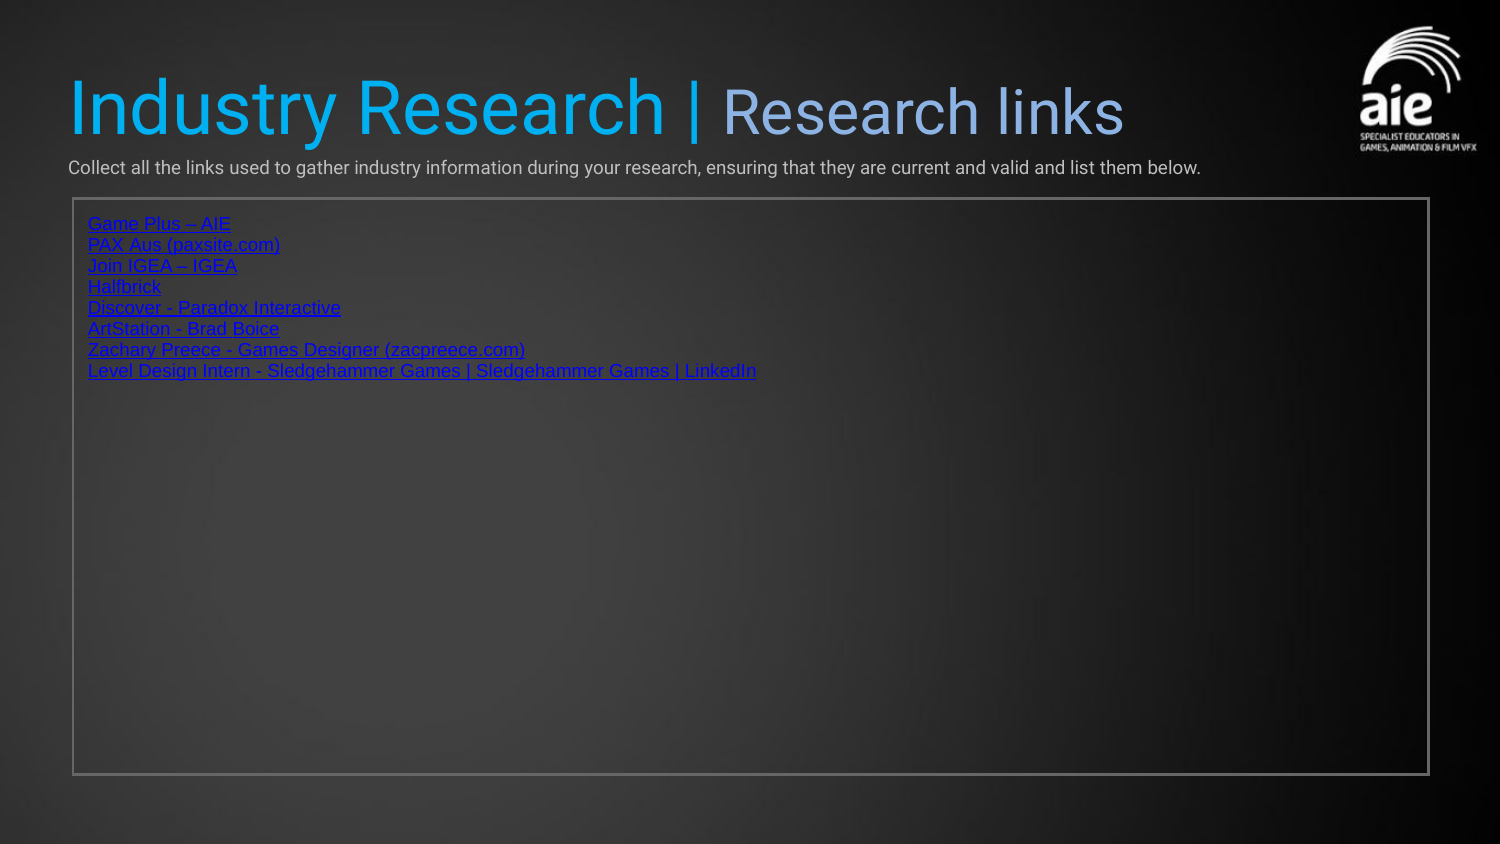

# Industry Research | Research links
Collect all the links used to gather industry information during your research, ensuring that they are current and valid and list them below.
| Game Plus – AIE PAX Aus (paxsite.com) Join IGEA – IGEA Halfbrick Discover - Paradox Interactive ArtStation - Brad Boice Zachary Preece - Games Designer (zacpreece.com) Level Design Intern - Sledgehammer Games | Sledgehammer Games | LinkedIn |
| --- |